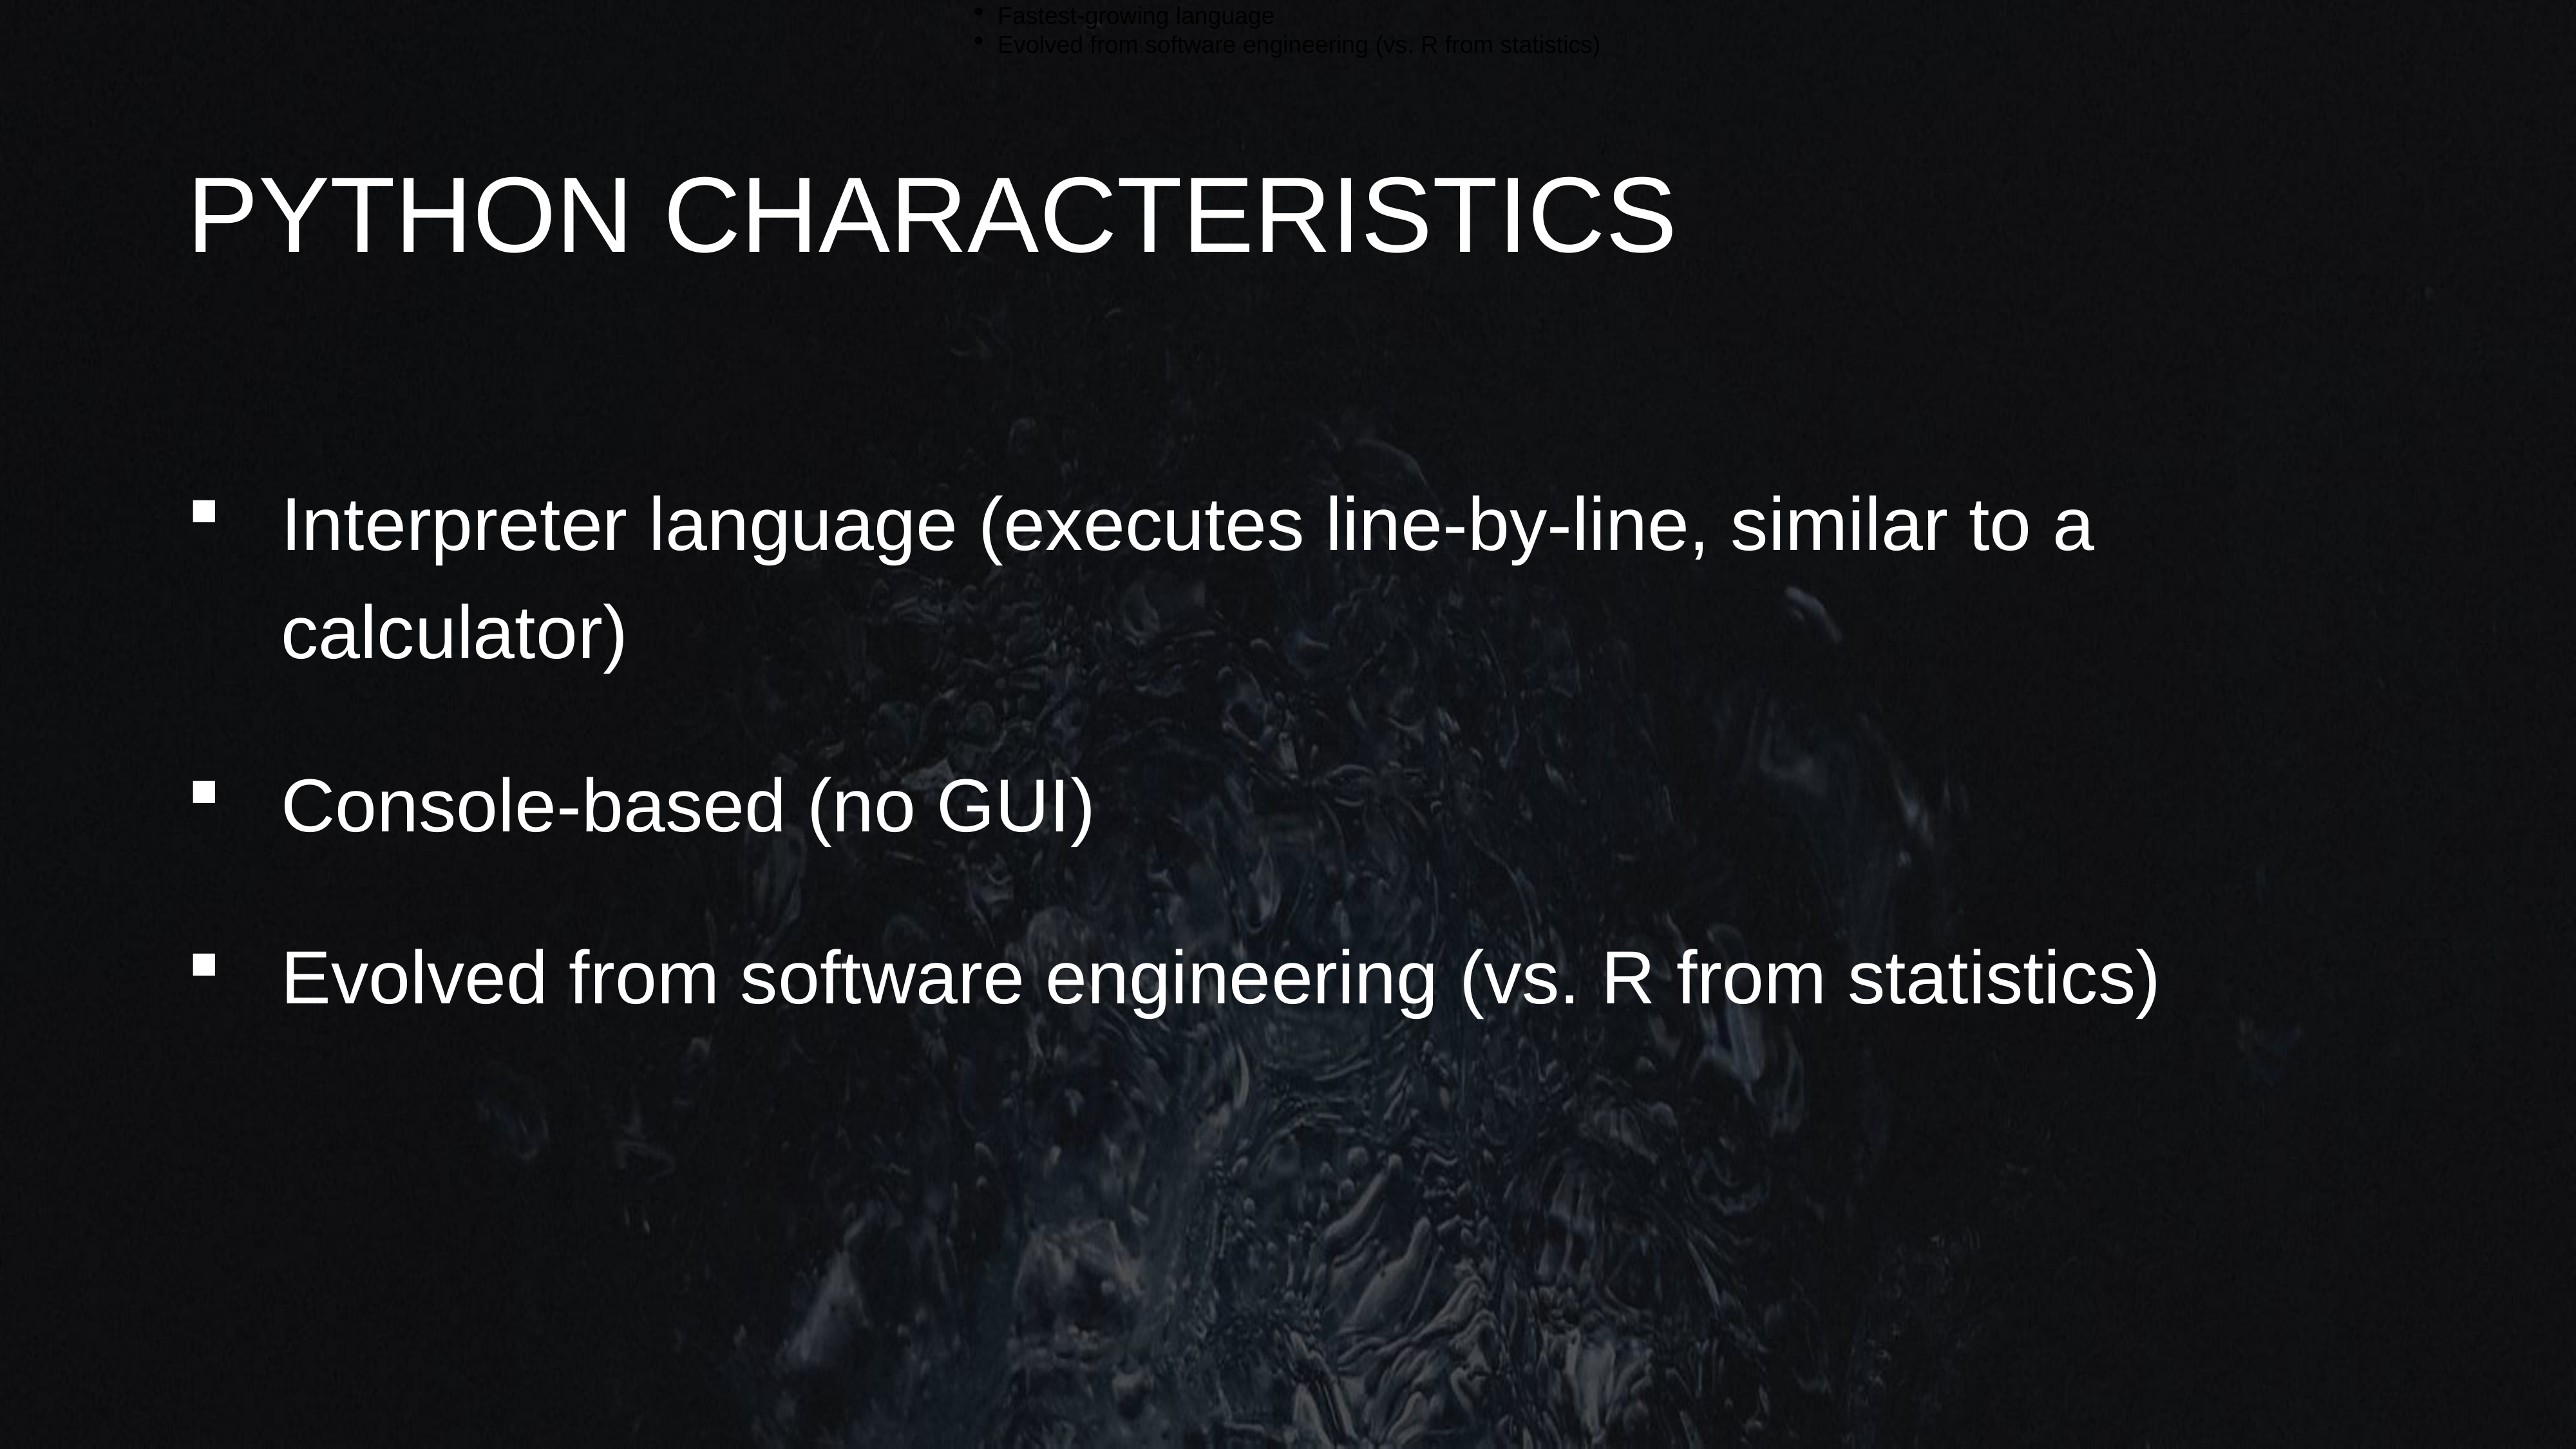

Interpreter language (executes line-by-line)
Console-based (no GUI)
Fastest-growing language
Evolved from software engineering (vs. R from statistics)
# Python Characteristics
Interpreter language (executes line-by-line, similar to a calculator)
Console-based (no GUI)
Evolved from software engineering (vs. R from statistics)